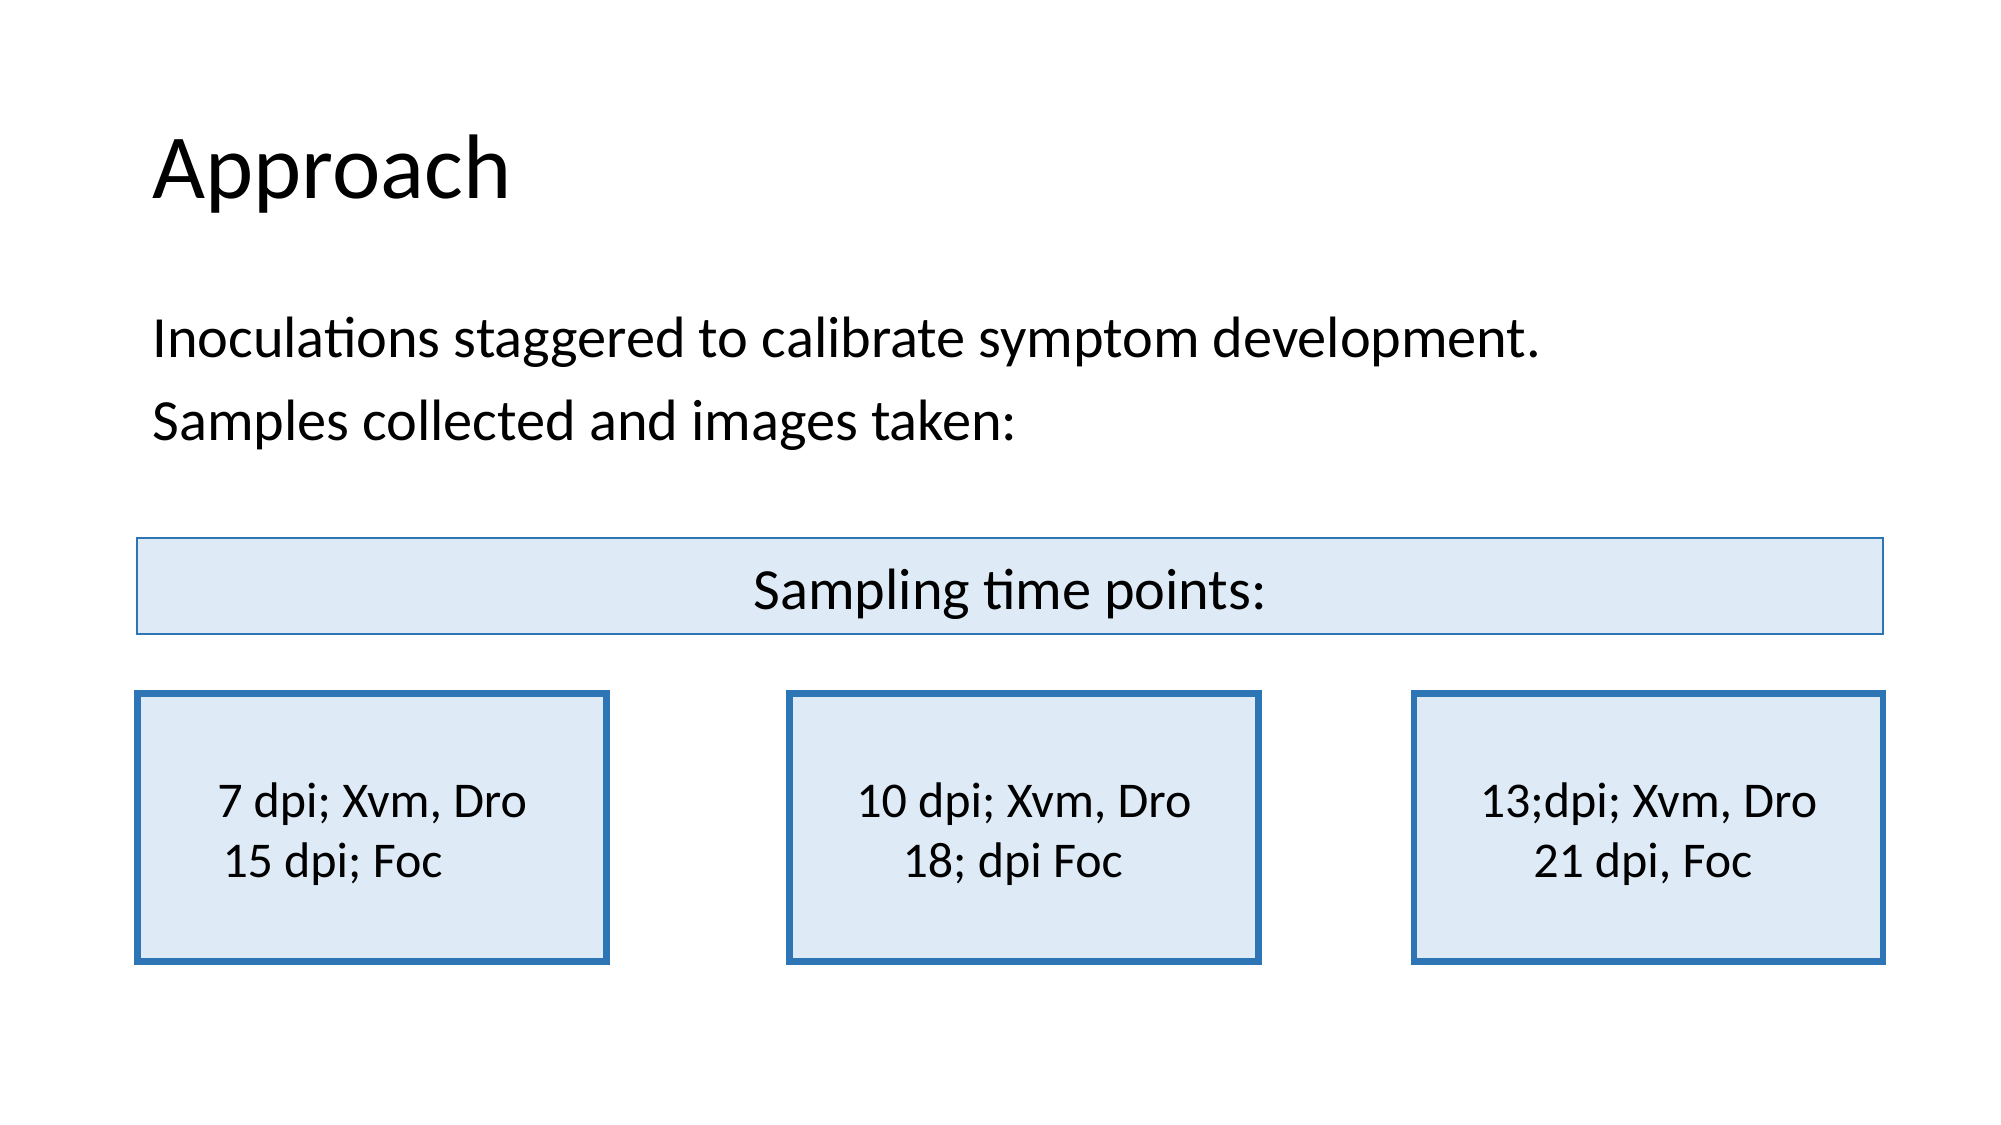

# Approach
Inoculations staggered to calibrate symptom development.
Samples collected and images taken:

Sampling time points:
7 dpi; Xvm, Dro
15 dpi; Foc
10 dpi; Xvm, Dro
18; dpi Foc
13;dpi; Xvm, Dro
21 dpi, Foc